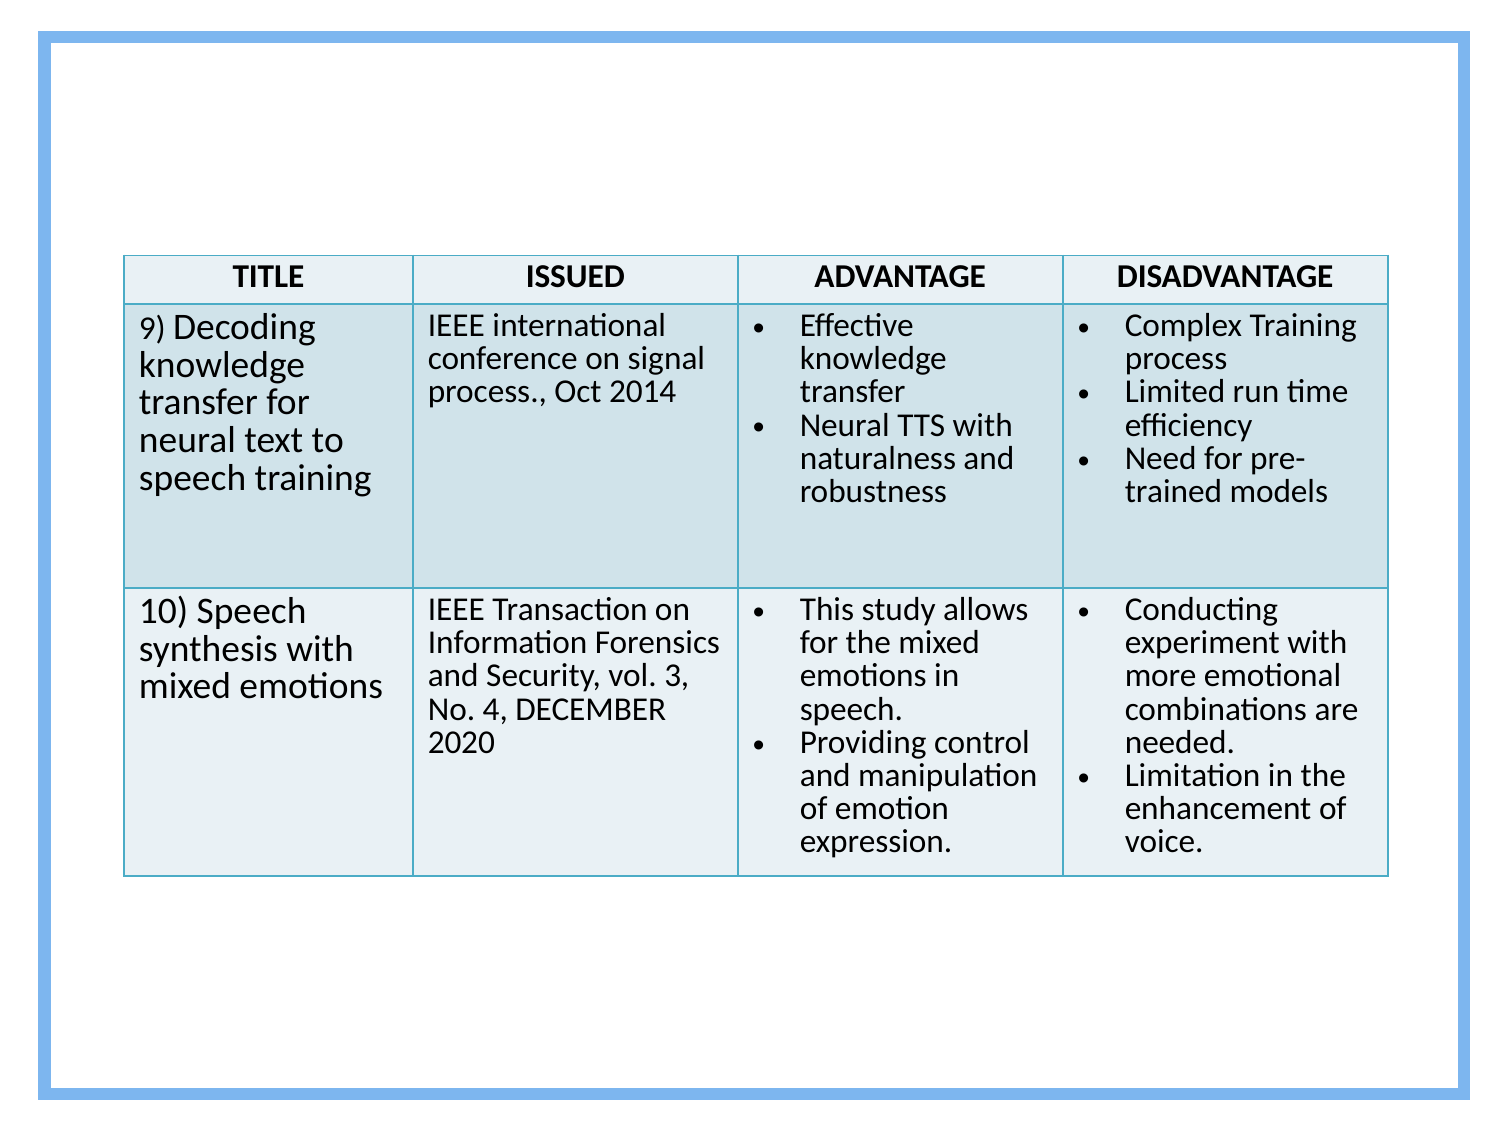

| TITLE | ISSUED | ADVANTAGE | DISADVANTAGE |
| --- | --- | --- | --- |
| 9) Decoding knowledge transfer for neural text to speech training | IEEE international conference on signal process., Oct 2014 | Effective knowledge transfer Neural TTS with naturalness and robustness | Complex Training process Limited run time efficiency Need for pre-trained models |
| 10) Speech synthesis with mixed emotions | IEEE Transaction on Information Forensics and Security, vol. 3, No. 4, DECEMBER 2020 | This study allows for the mixed emotions in speech. Providing control and manipulation of emotion expression. | Conducting experiment with more emotional combinations are needed. Limitation in the enhancement of voice. |